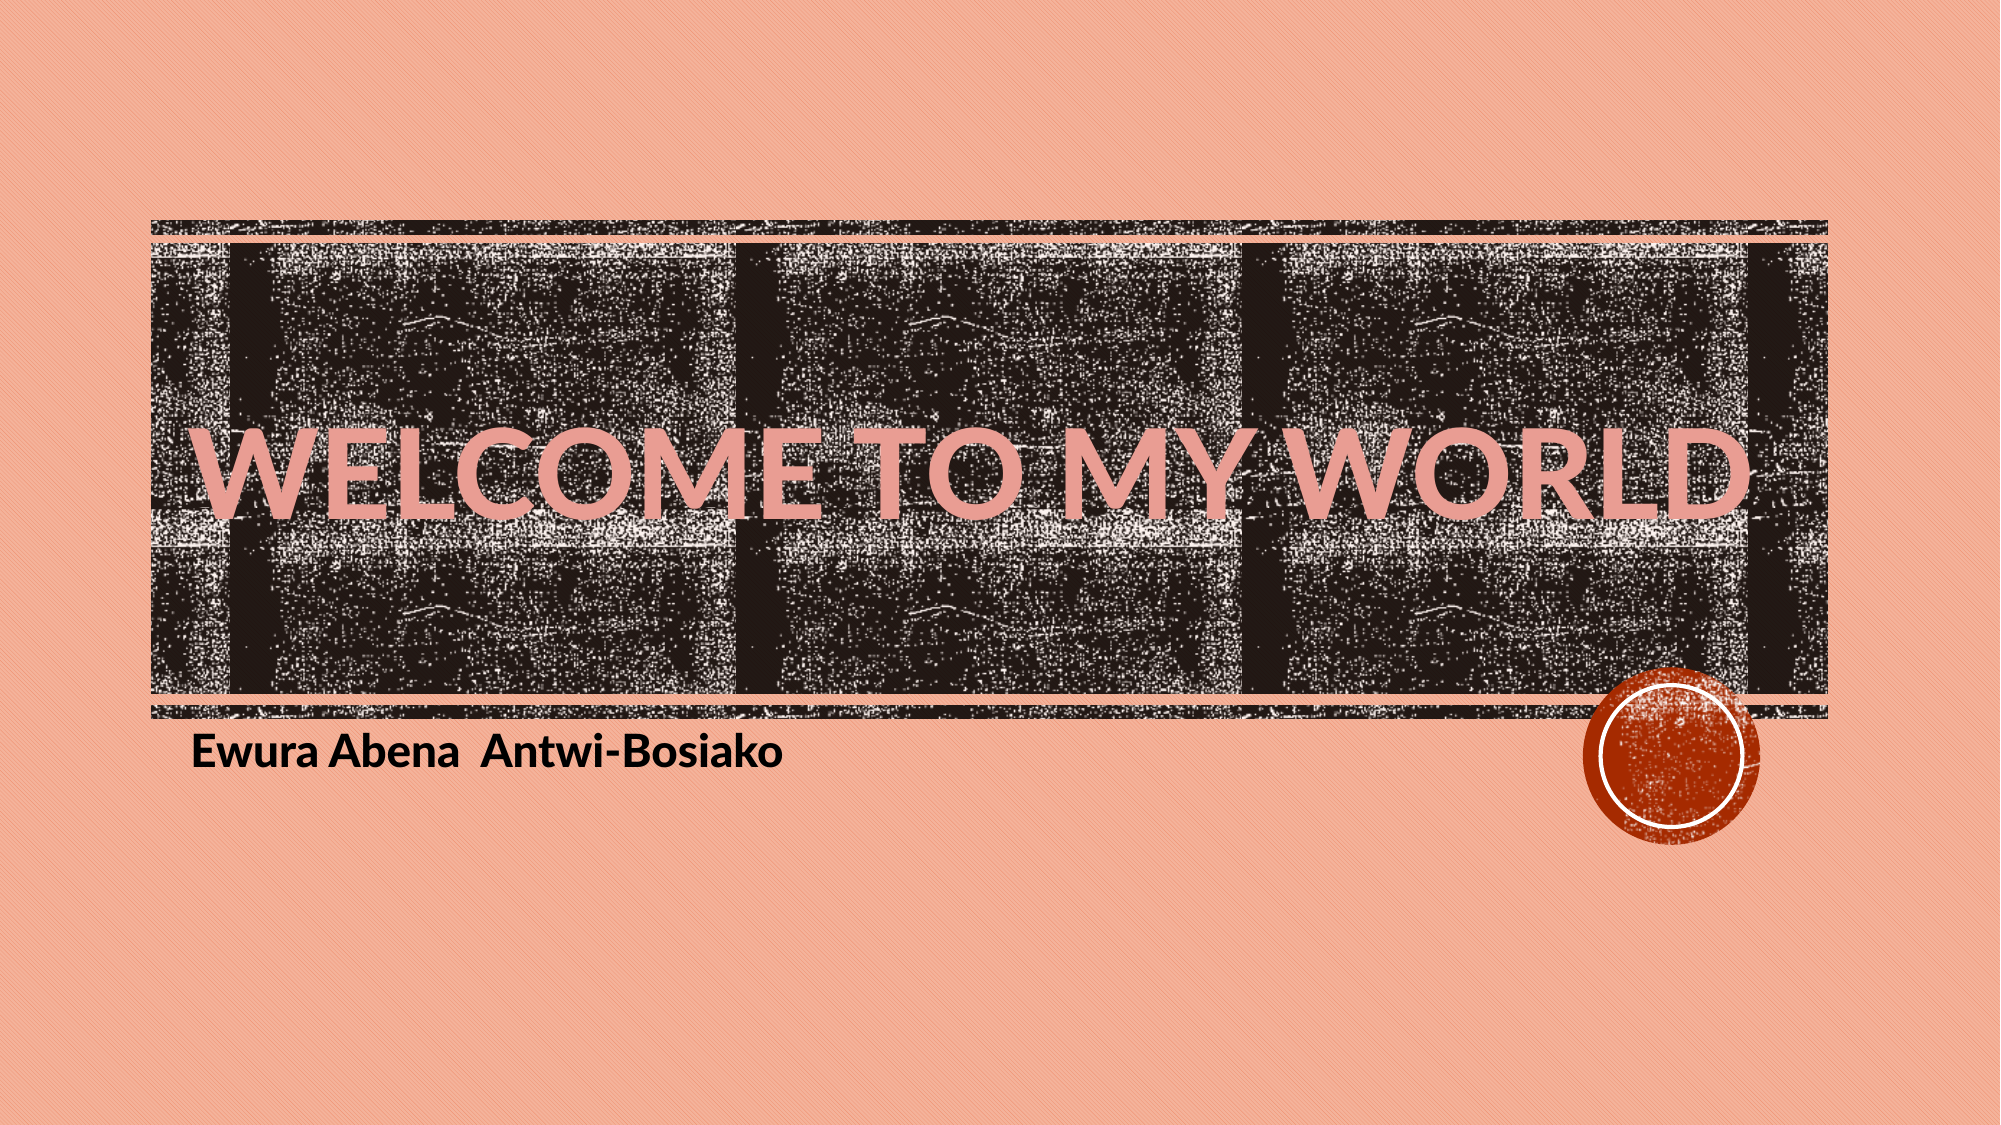

# WELCOME TO MY WORLD
Ewura Abena  Antwi-Bosiako